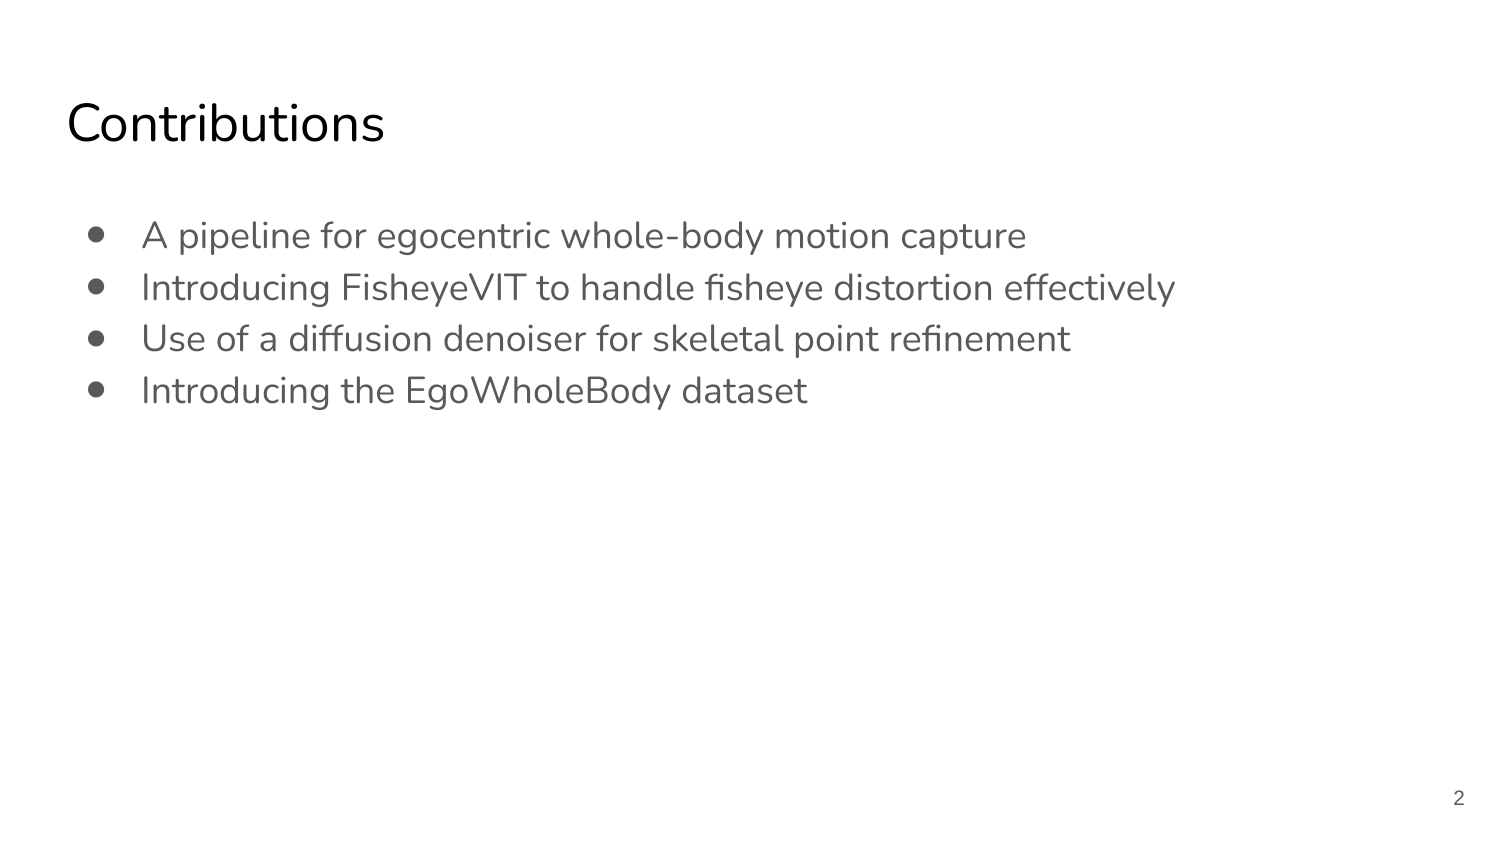

# Contributions
A pipeline for egocentric whole-body motion capture
Introducing FisheyeVIT to handle fisheye distortion effectively
Use of a diffusion denoiser for skeletal point refinement
Introducing the EgoWholeBody dataset
2